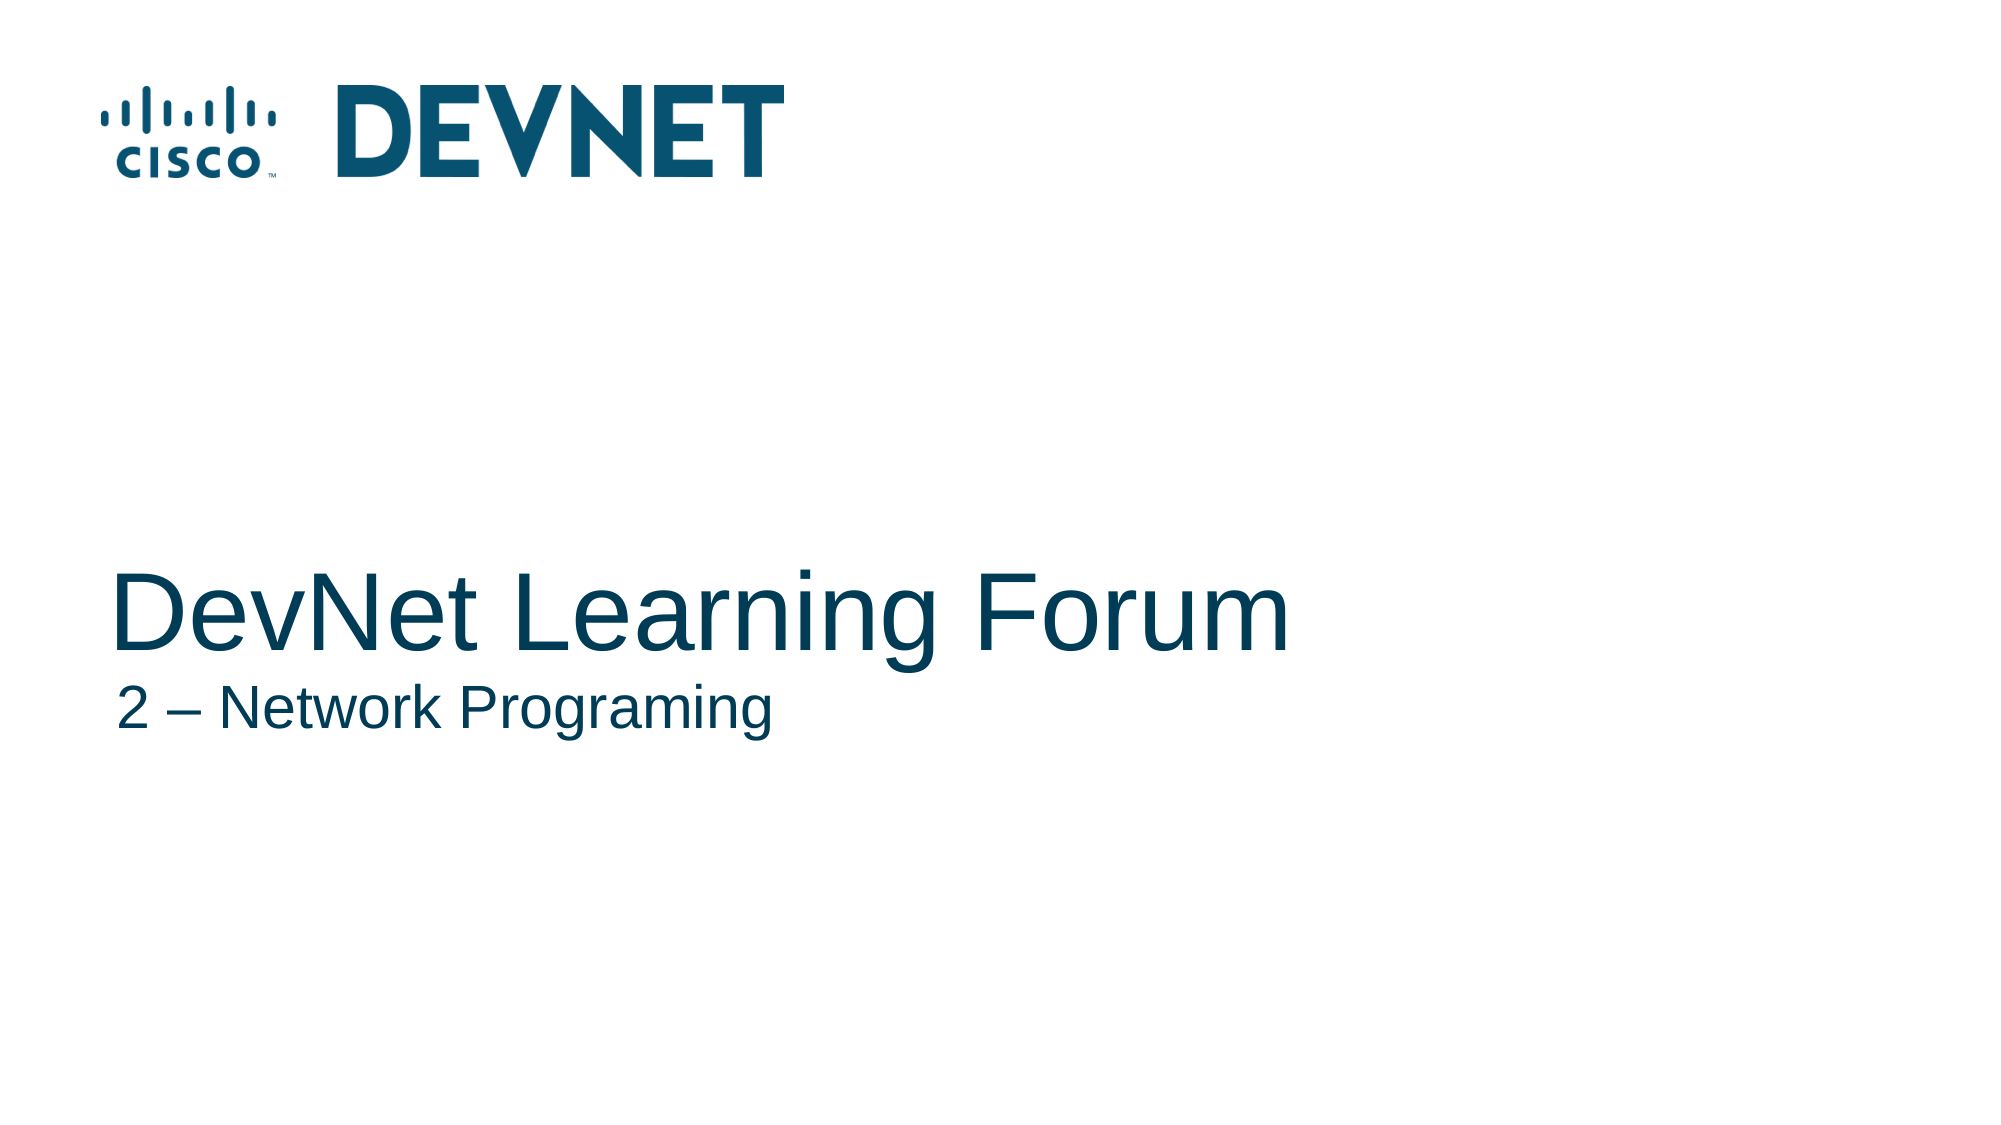

# DevNet Learning Forum
2 – Network Programing